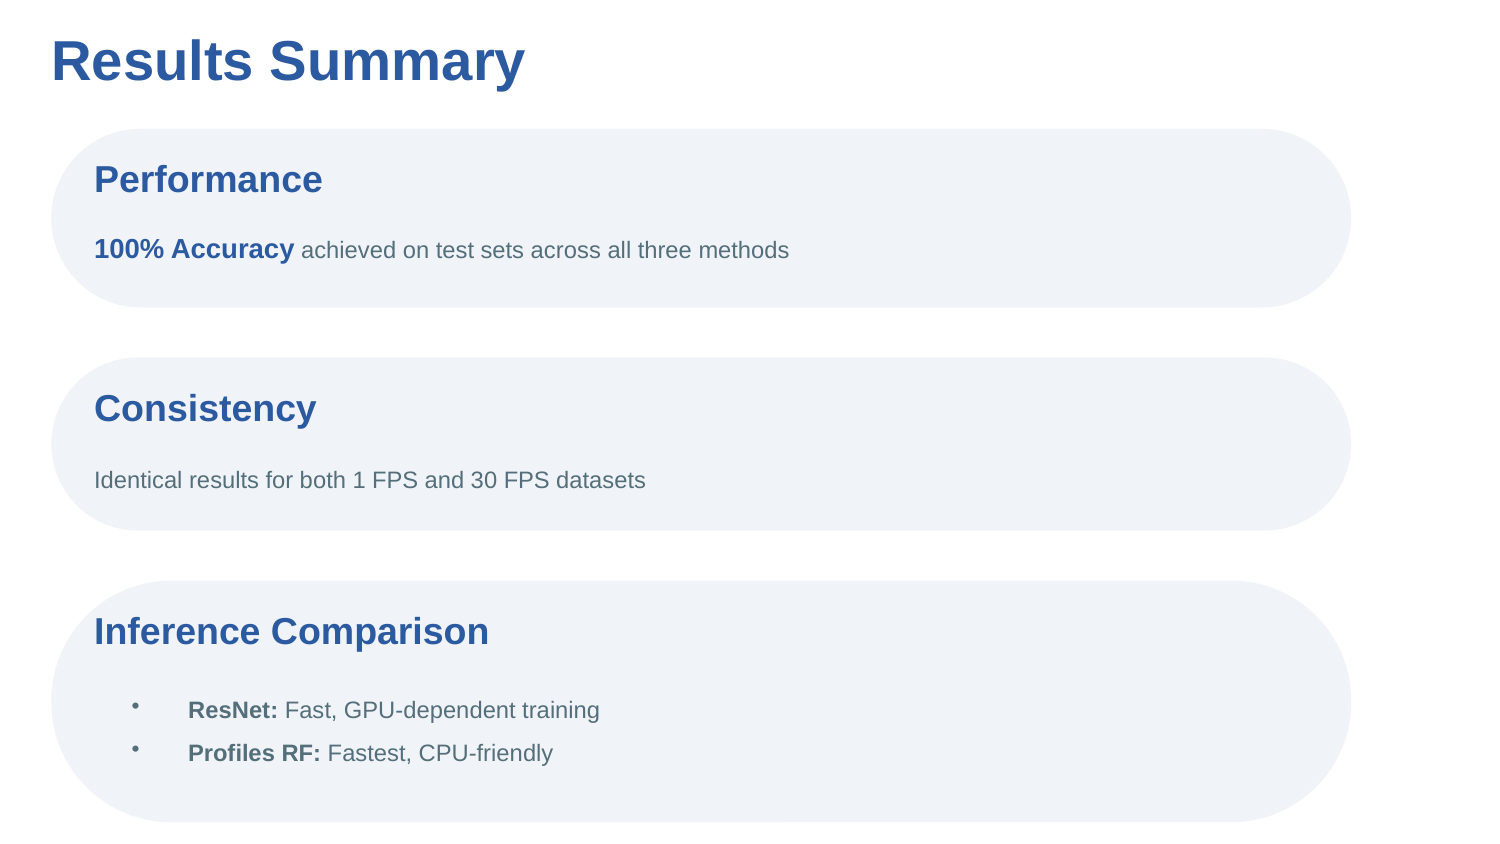

Results Summary

Performance
100% Accuracy achieved on test sets across all three methods

Consistency
Identical results for both 1 FPS and 30 FPS datasets

Inference Comparison
ResNet: Fast, GPU-dependent training
Profiles RF: Fastest, CPU-friendly